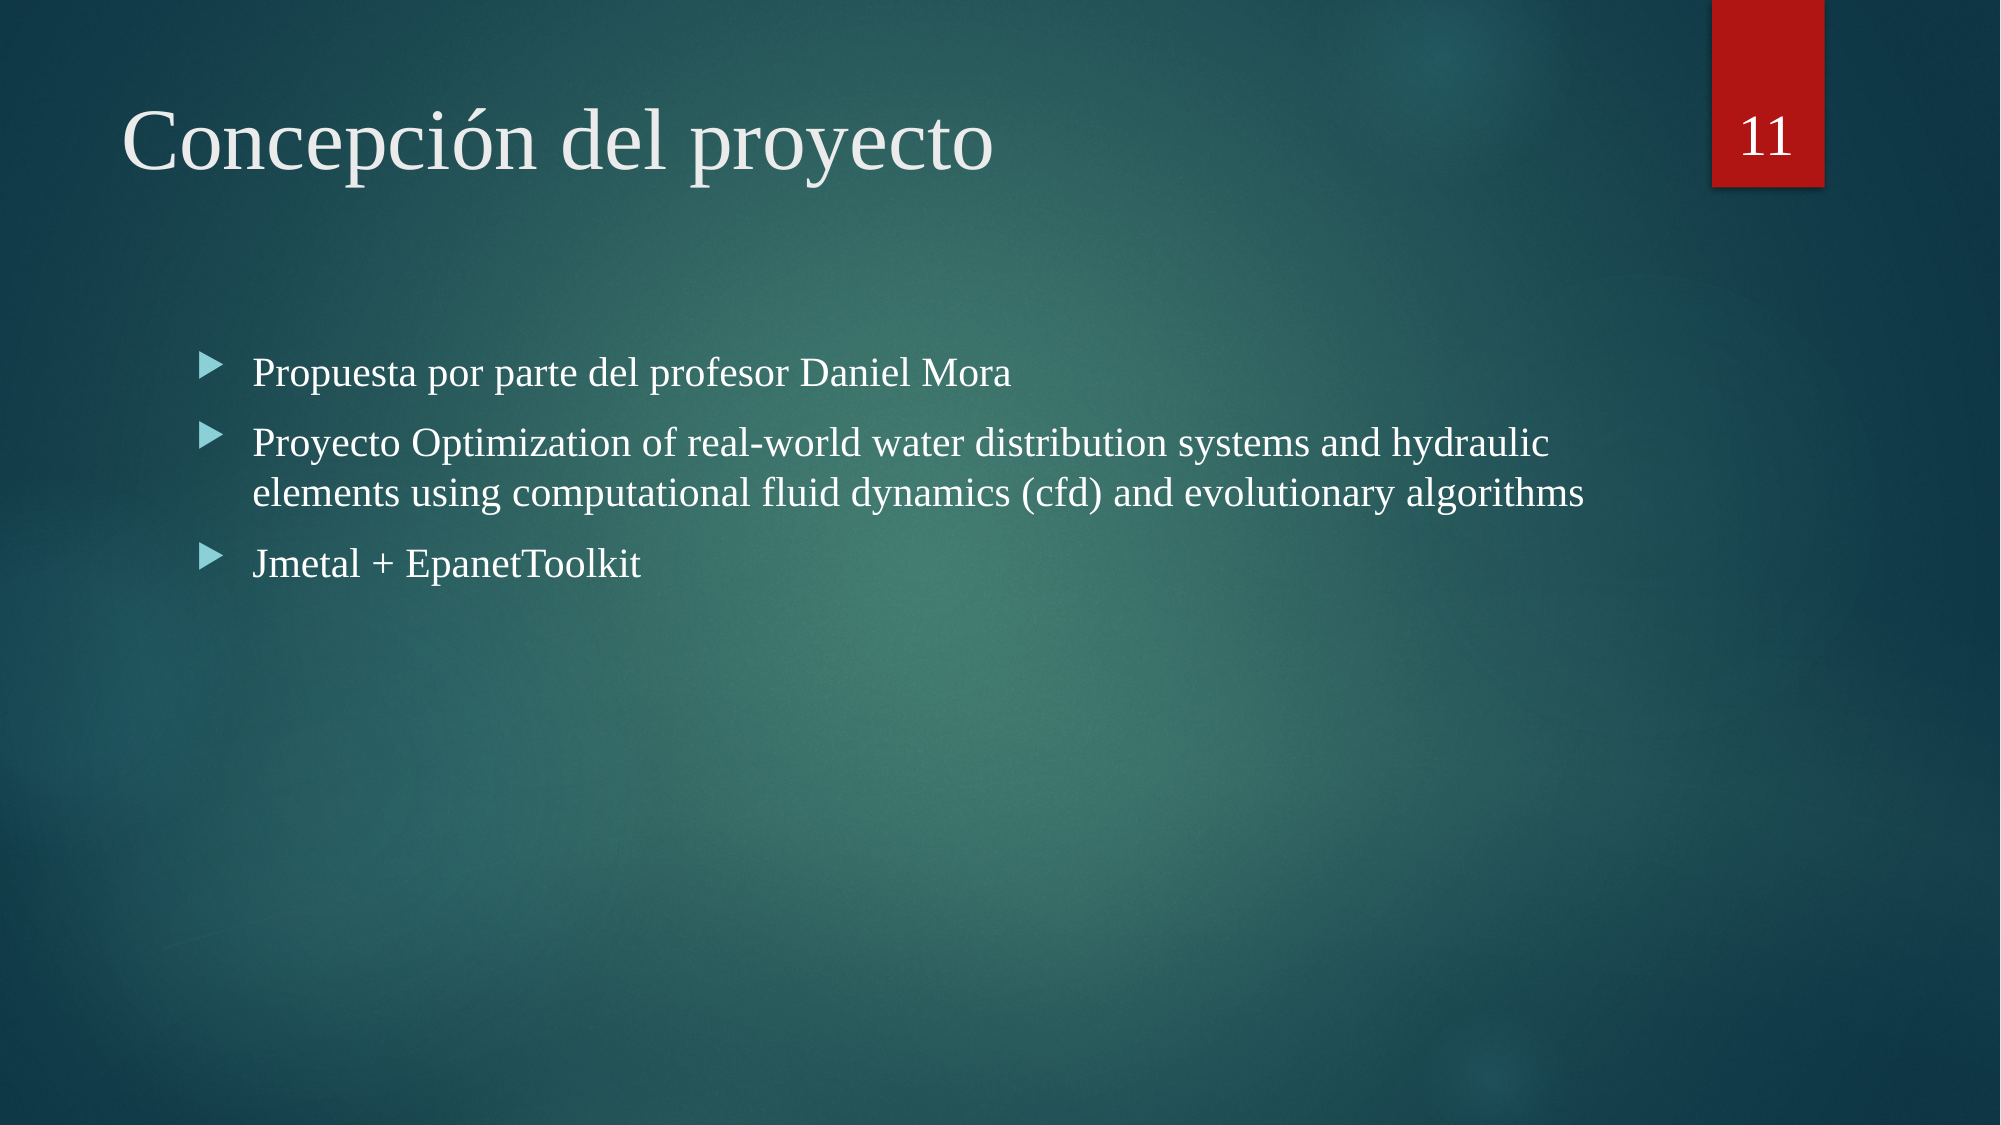

11
# Concepción del proyecto
Propuesta por parte del profesor Daniel Mora
Proyecto Optimization of real-world water distribution systems and hydraulic elements using computational fluid dynamics (cfd) and evolutionary algorithms
Jmetal + EpanetToolkit